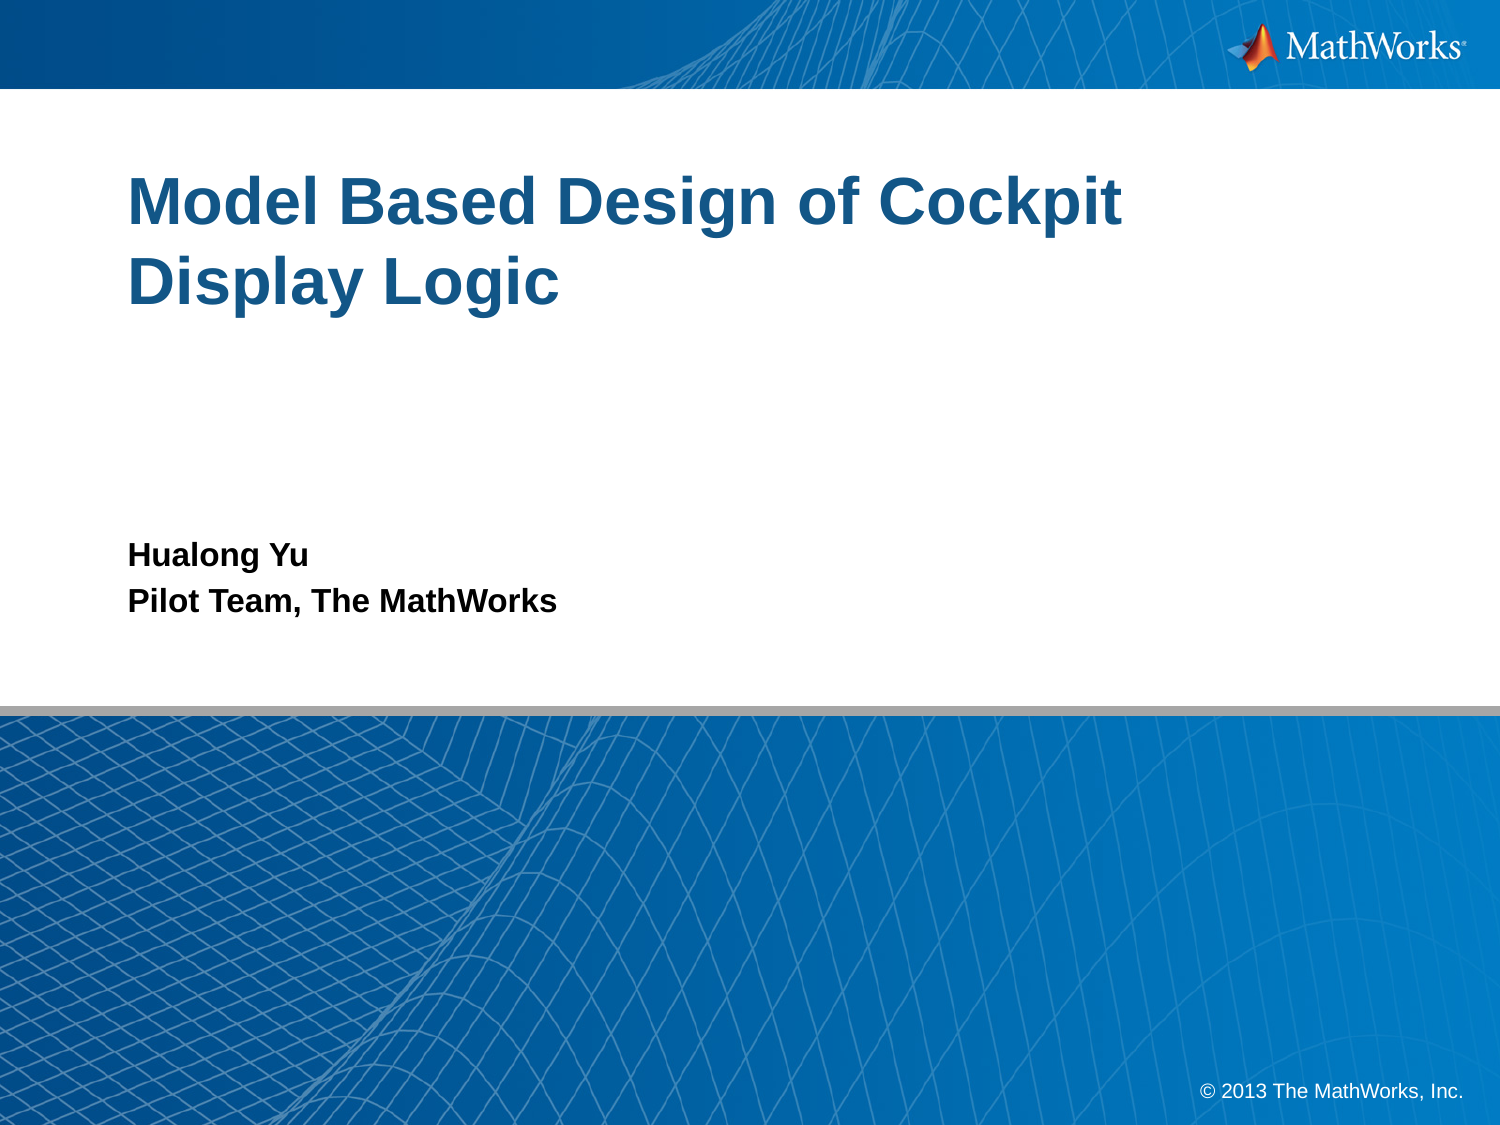

# Model Based Design of Cockpit Display Logic
Hualong Yu
Pilot Team, The MathWorks